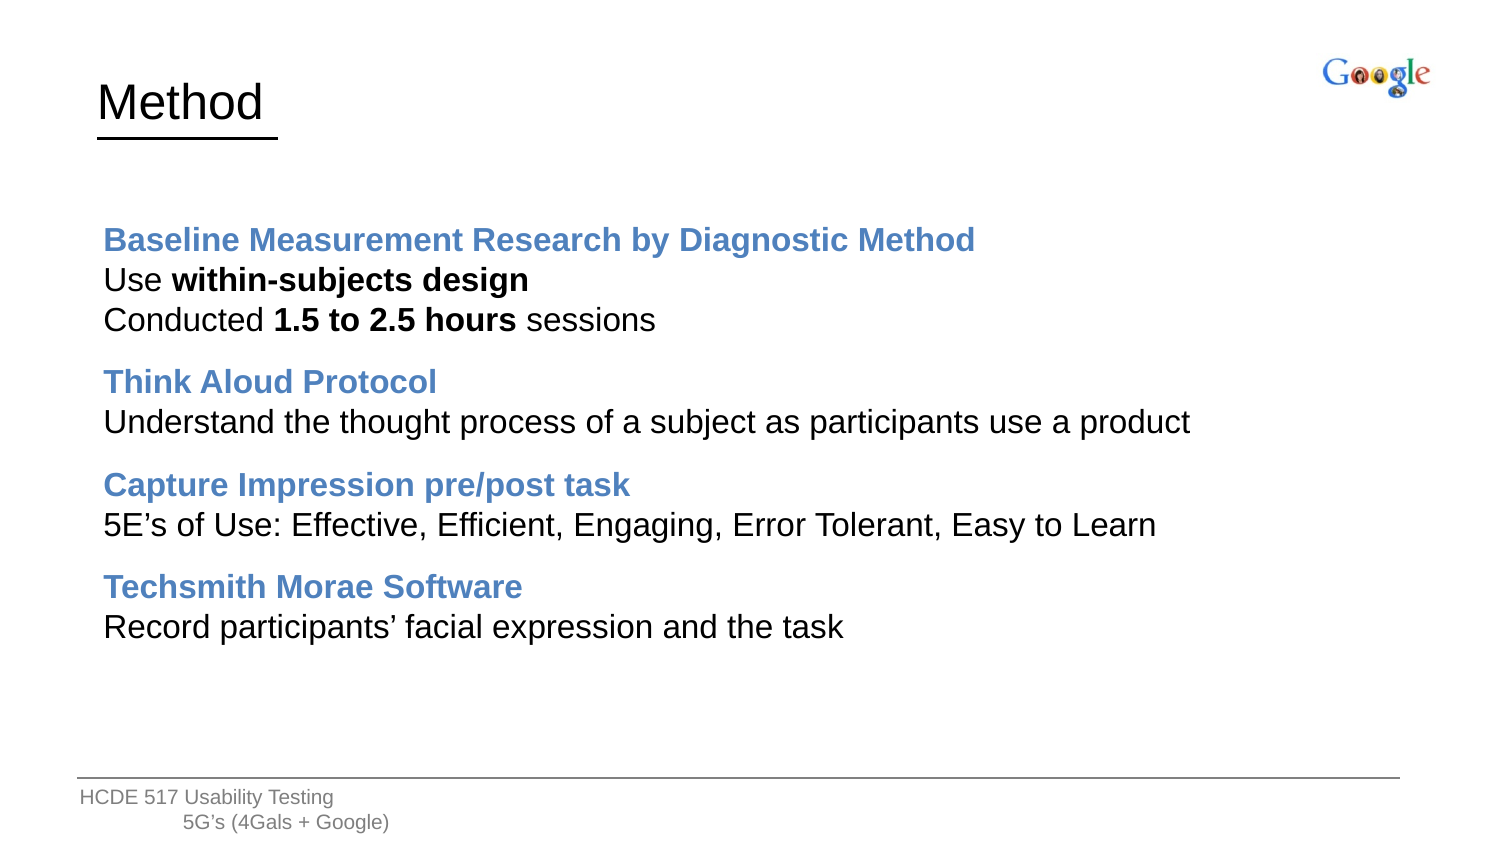

Method
Baseline Measurement Research by Diagnostic Method
Use within-subjects design
Conducted 1.5 to 2.5 hours sessions

Think Aloud Protocol
Understand the thought process of a subject as participants use a product

Capture Impression pre/post task
5E’s of Use: Effective, Efficient, Engaging, Error Tolerant, Easy to Learn

Techsmith Morae Software
Record participants’ facial expression and the task